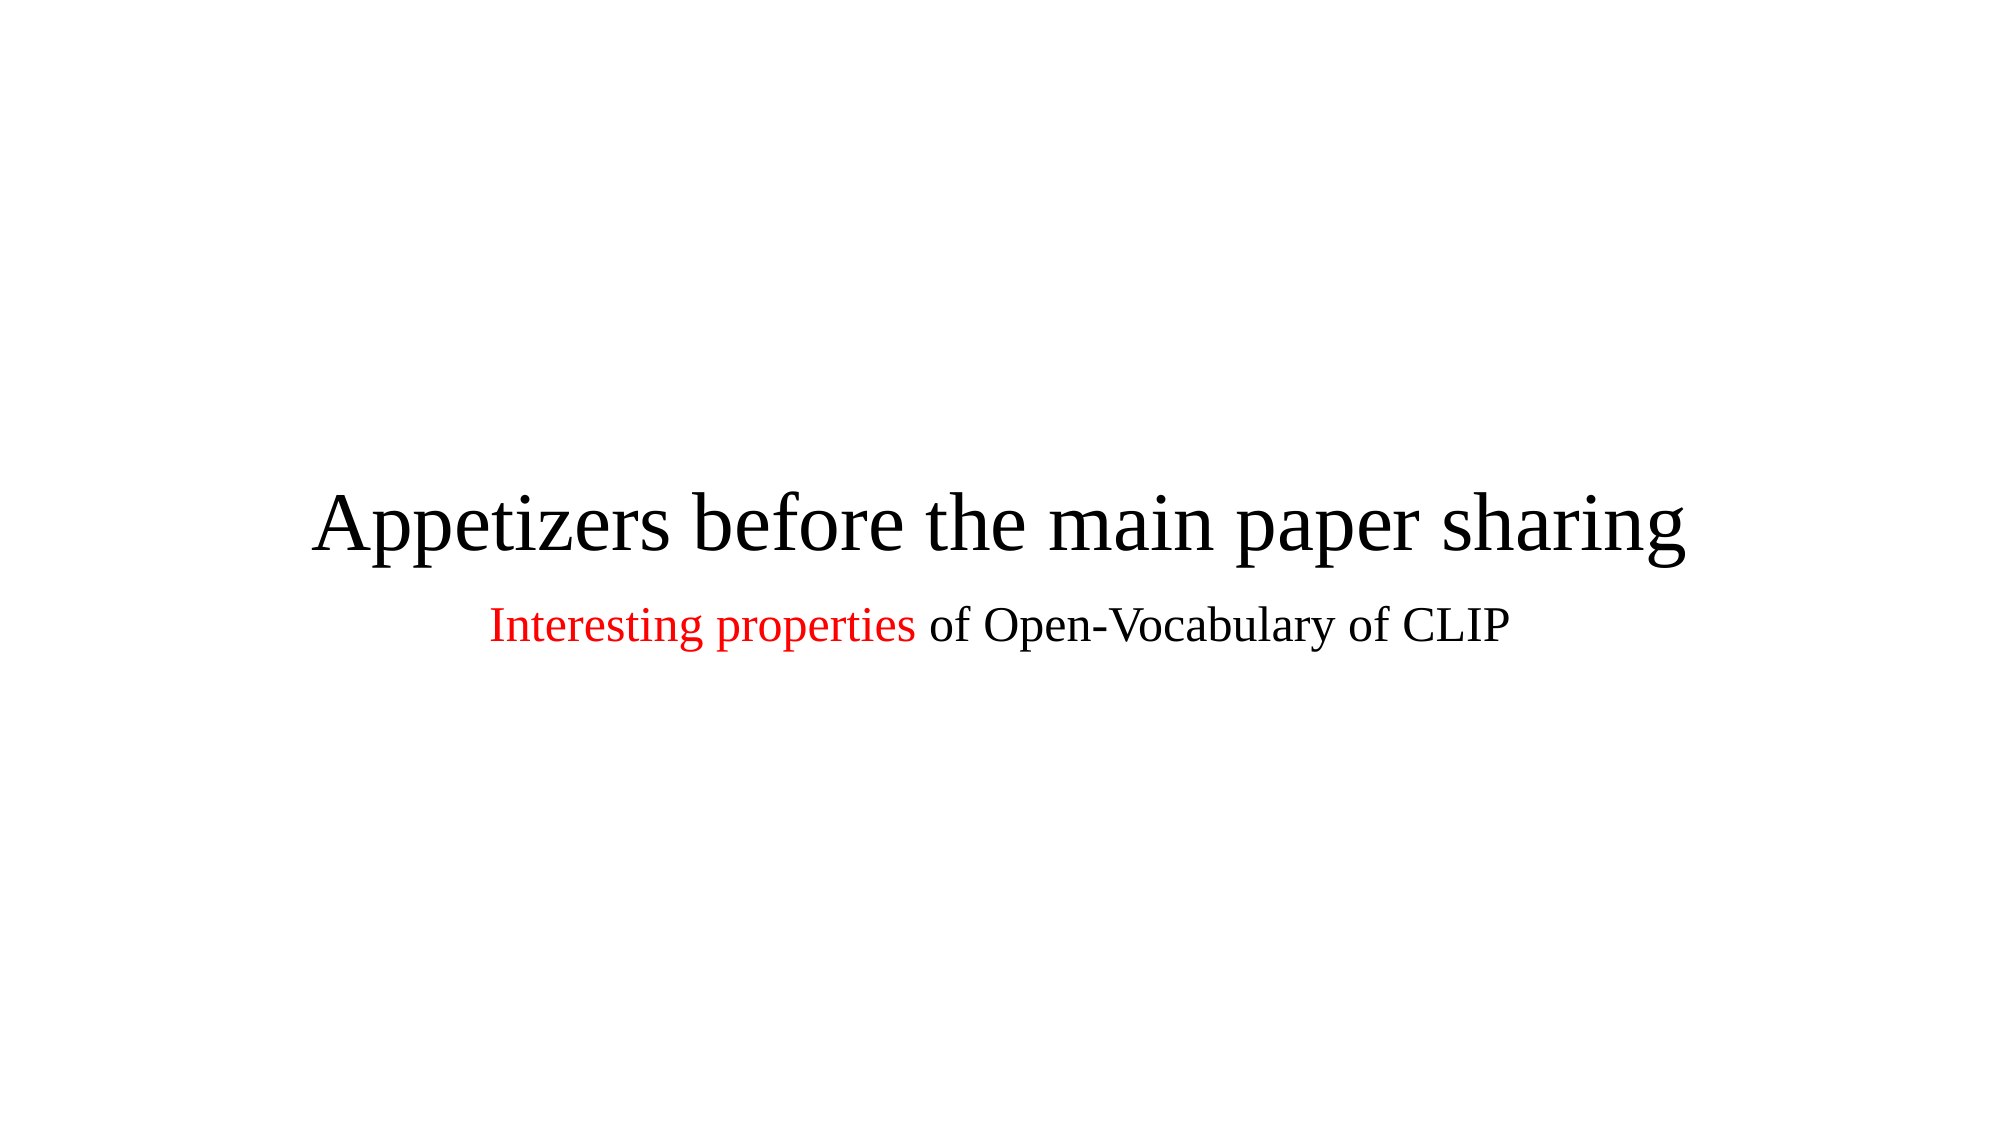

# Appetizers before the main paper sharing
Interesting properties of Open-Vocabulary of CLIP